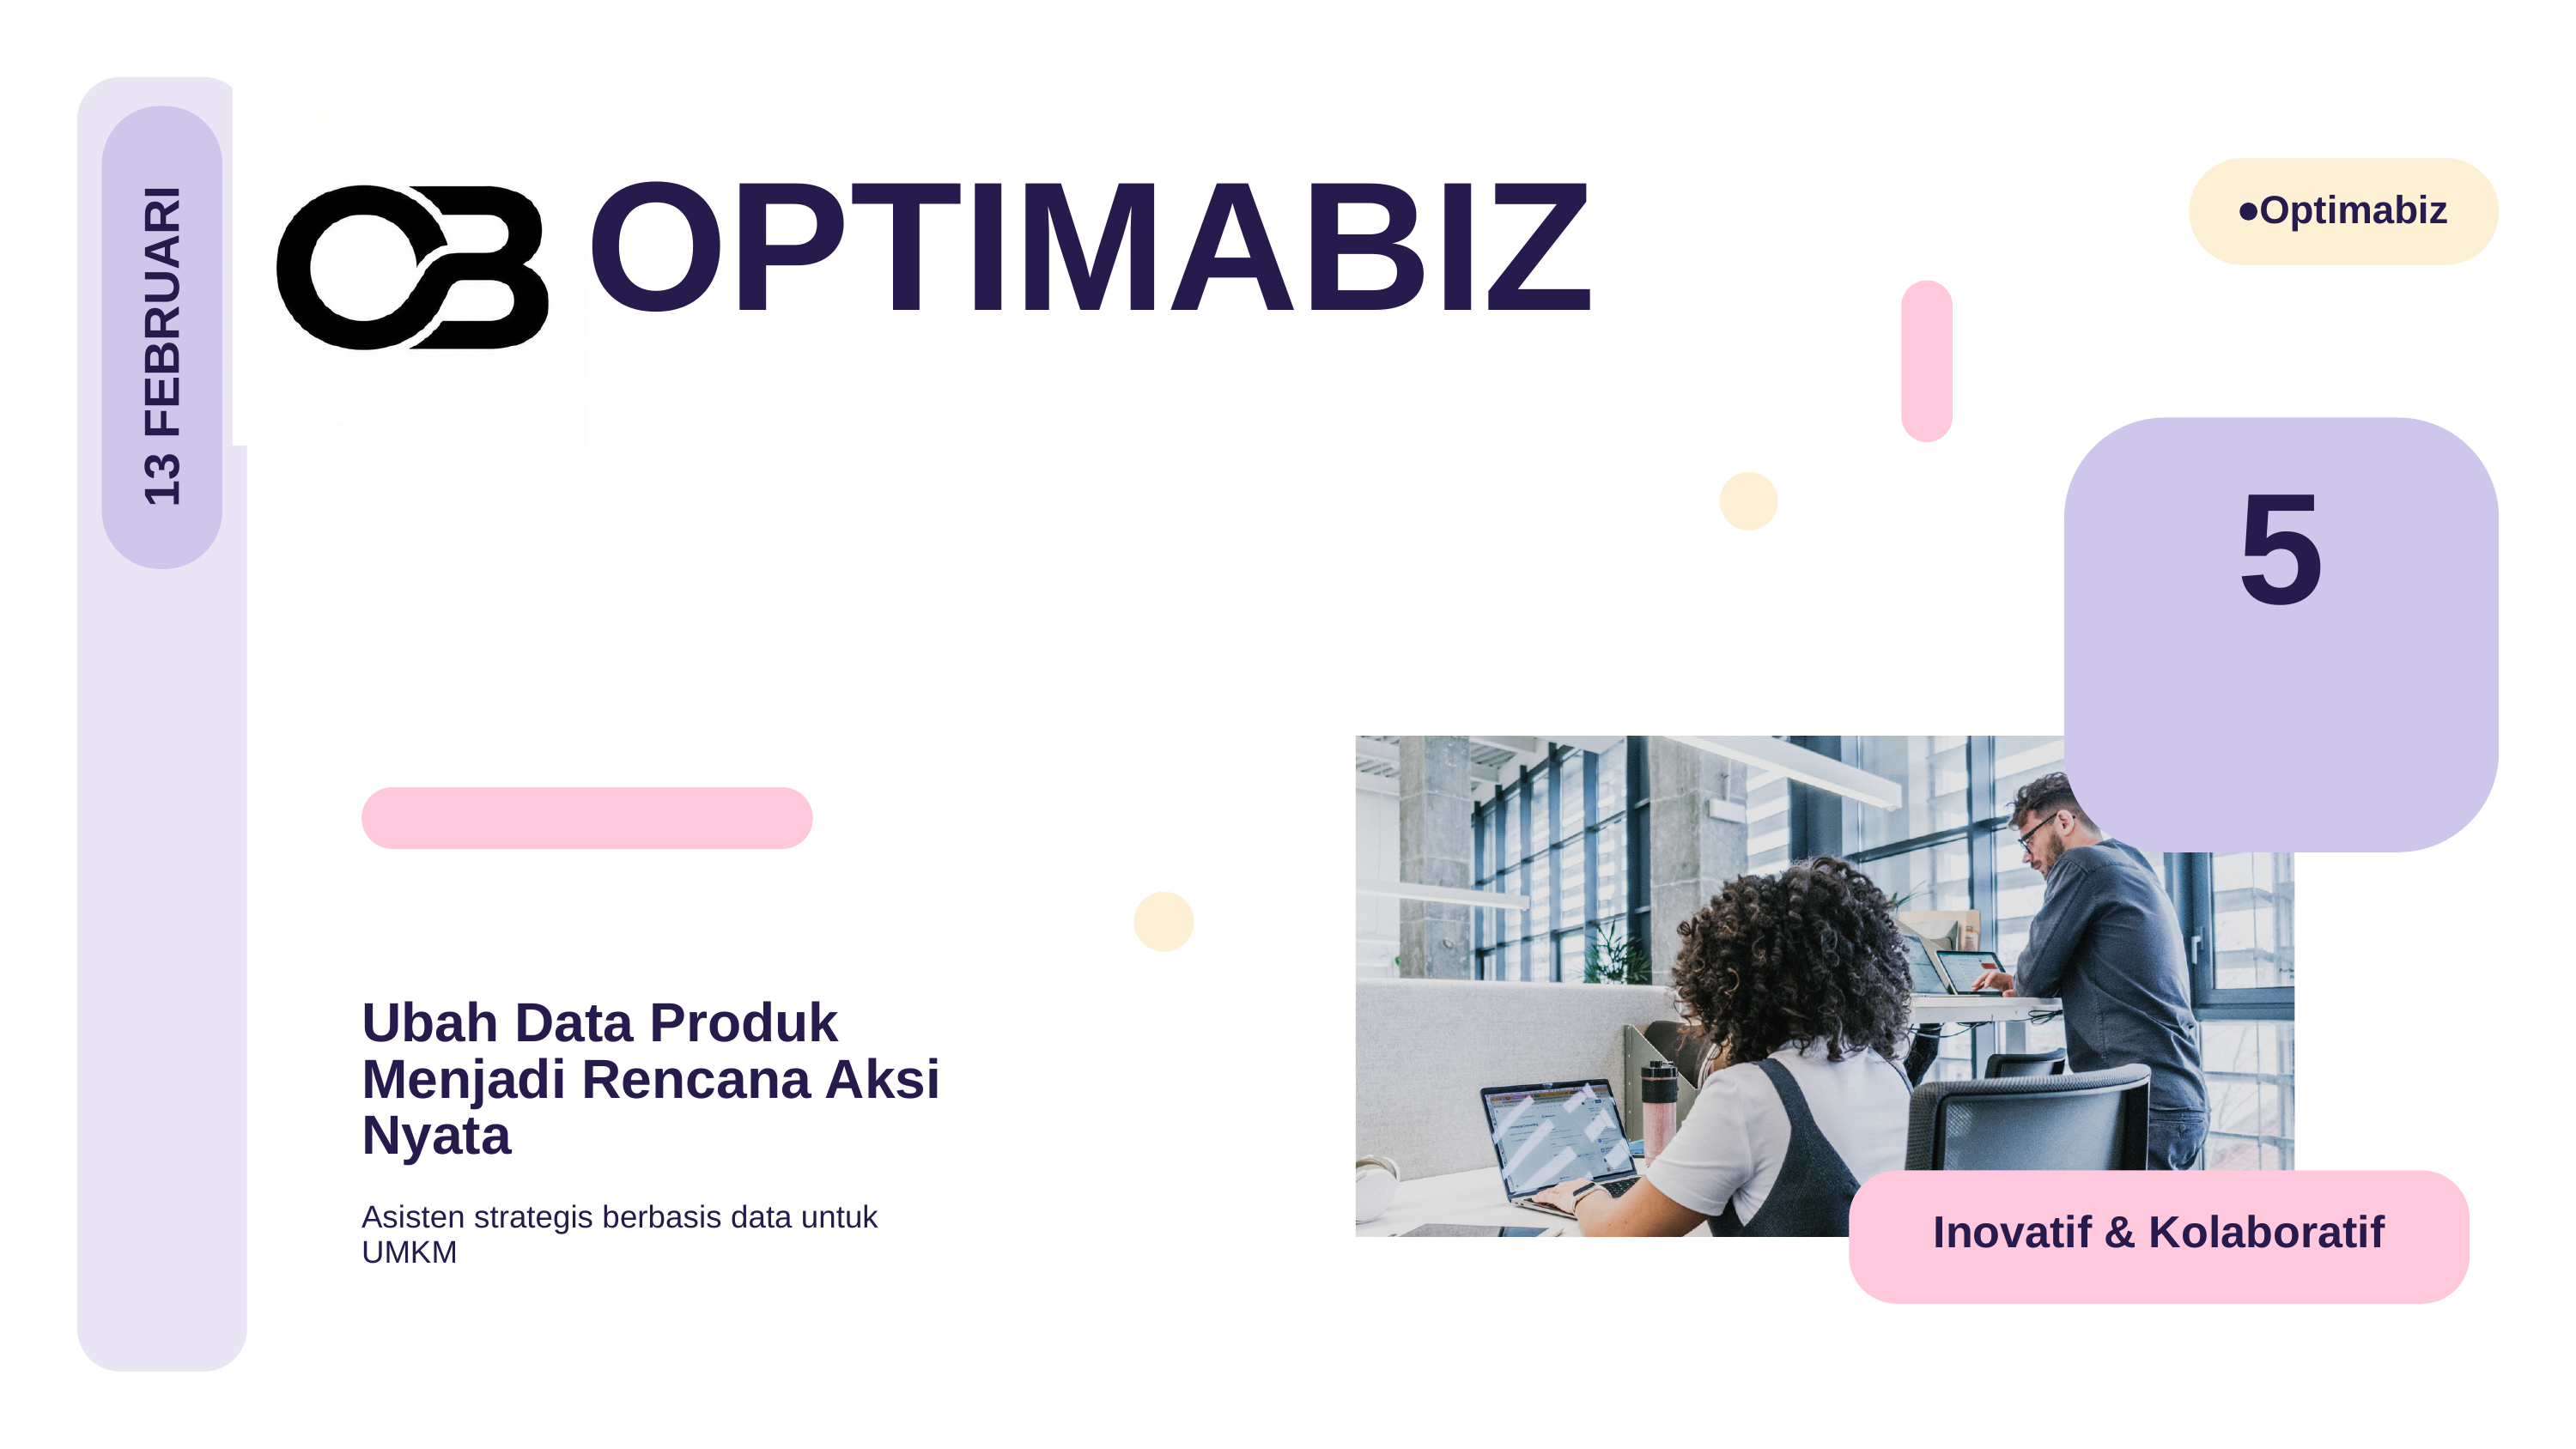

OPTIMABIZ
Optimabiz

13 FEBRUARI

5

Ubah Data Produk Menjadi Rencana Aksi Nyata

Asisten strategis berbasis data untuk UMKM
Inovatif & Kolaboratif